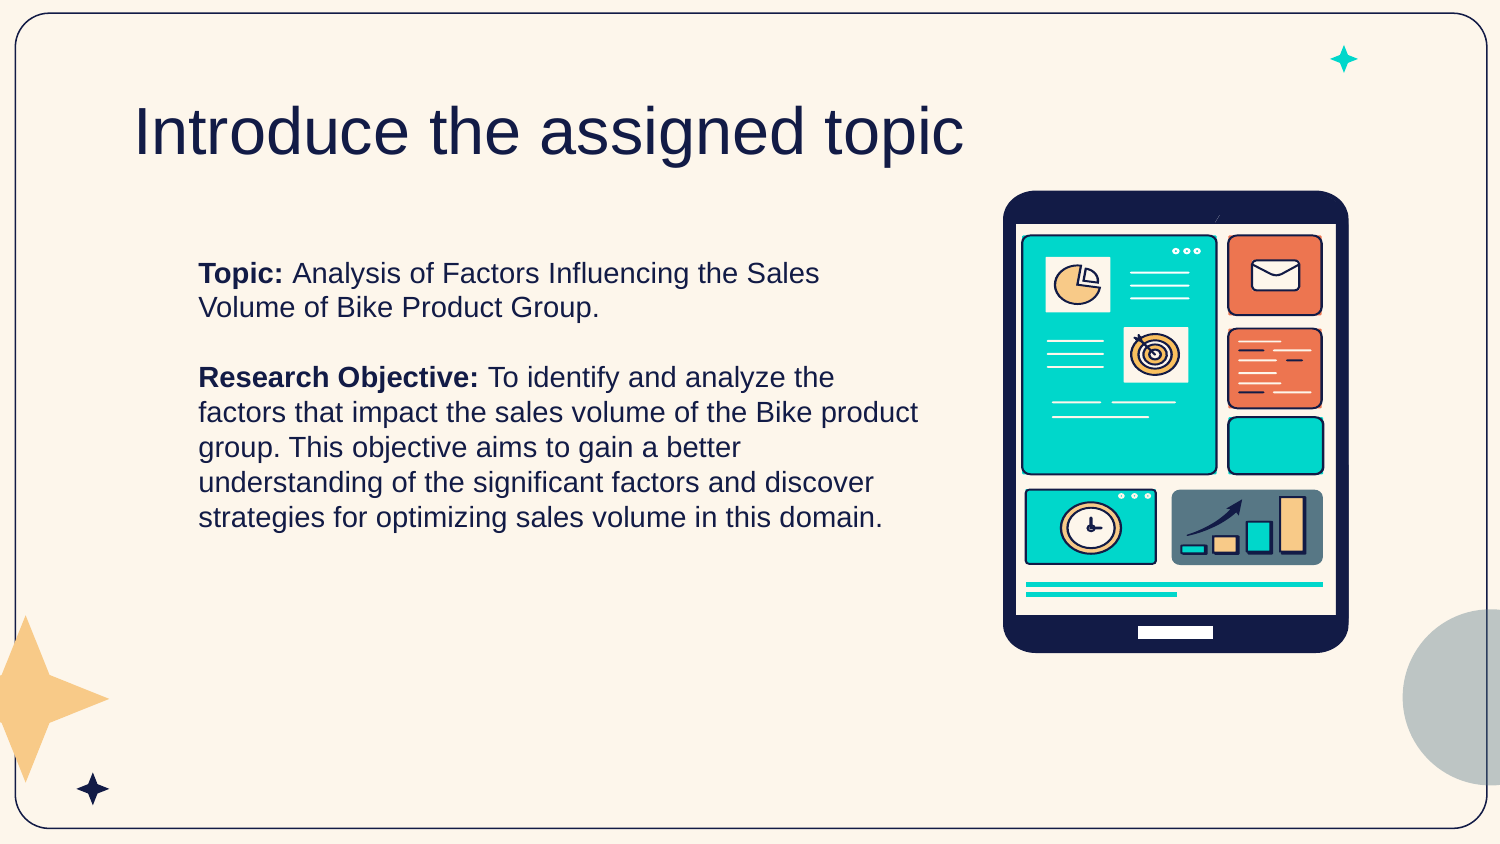

# Introduce the assigned topic

Topic: Analysis of Factors Influencing the Sales Volume of Bike Product Group.

Research Objective: To identify and analyze the factors that impact the sales volume of the Bike product group. This objective aims to gain a better understanding of the significant factors and discover strategies for optimizing sales volume in this domain.